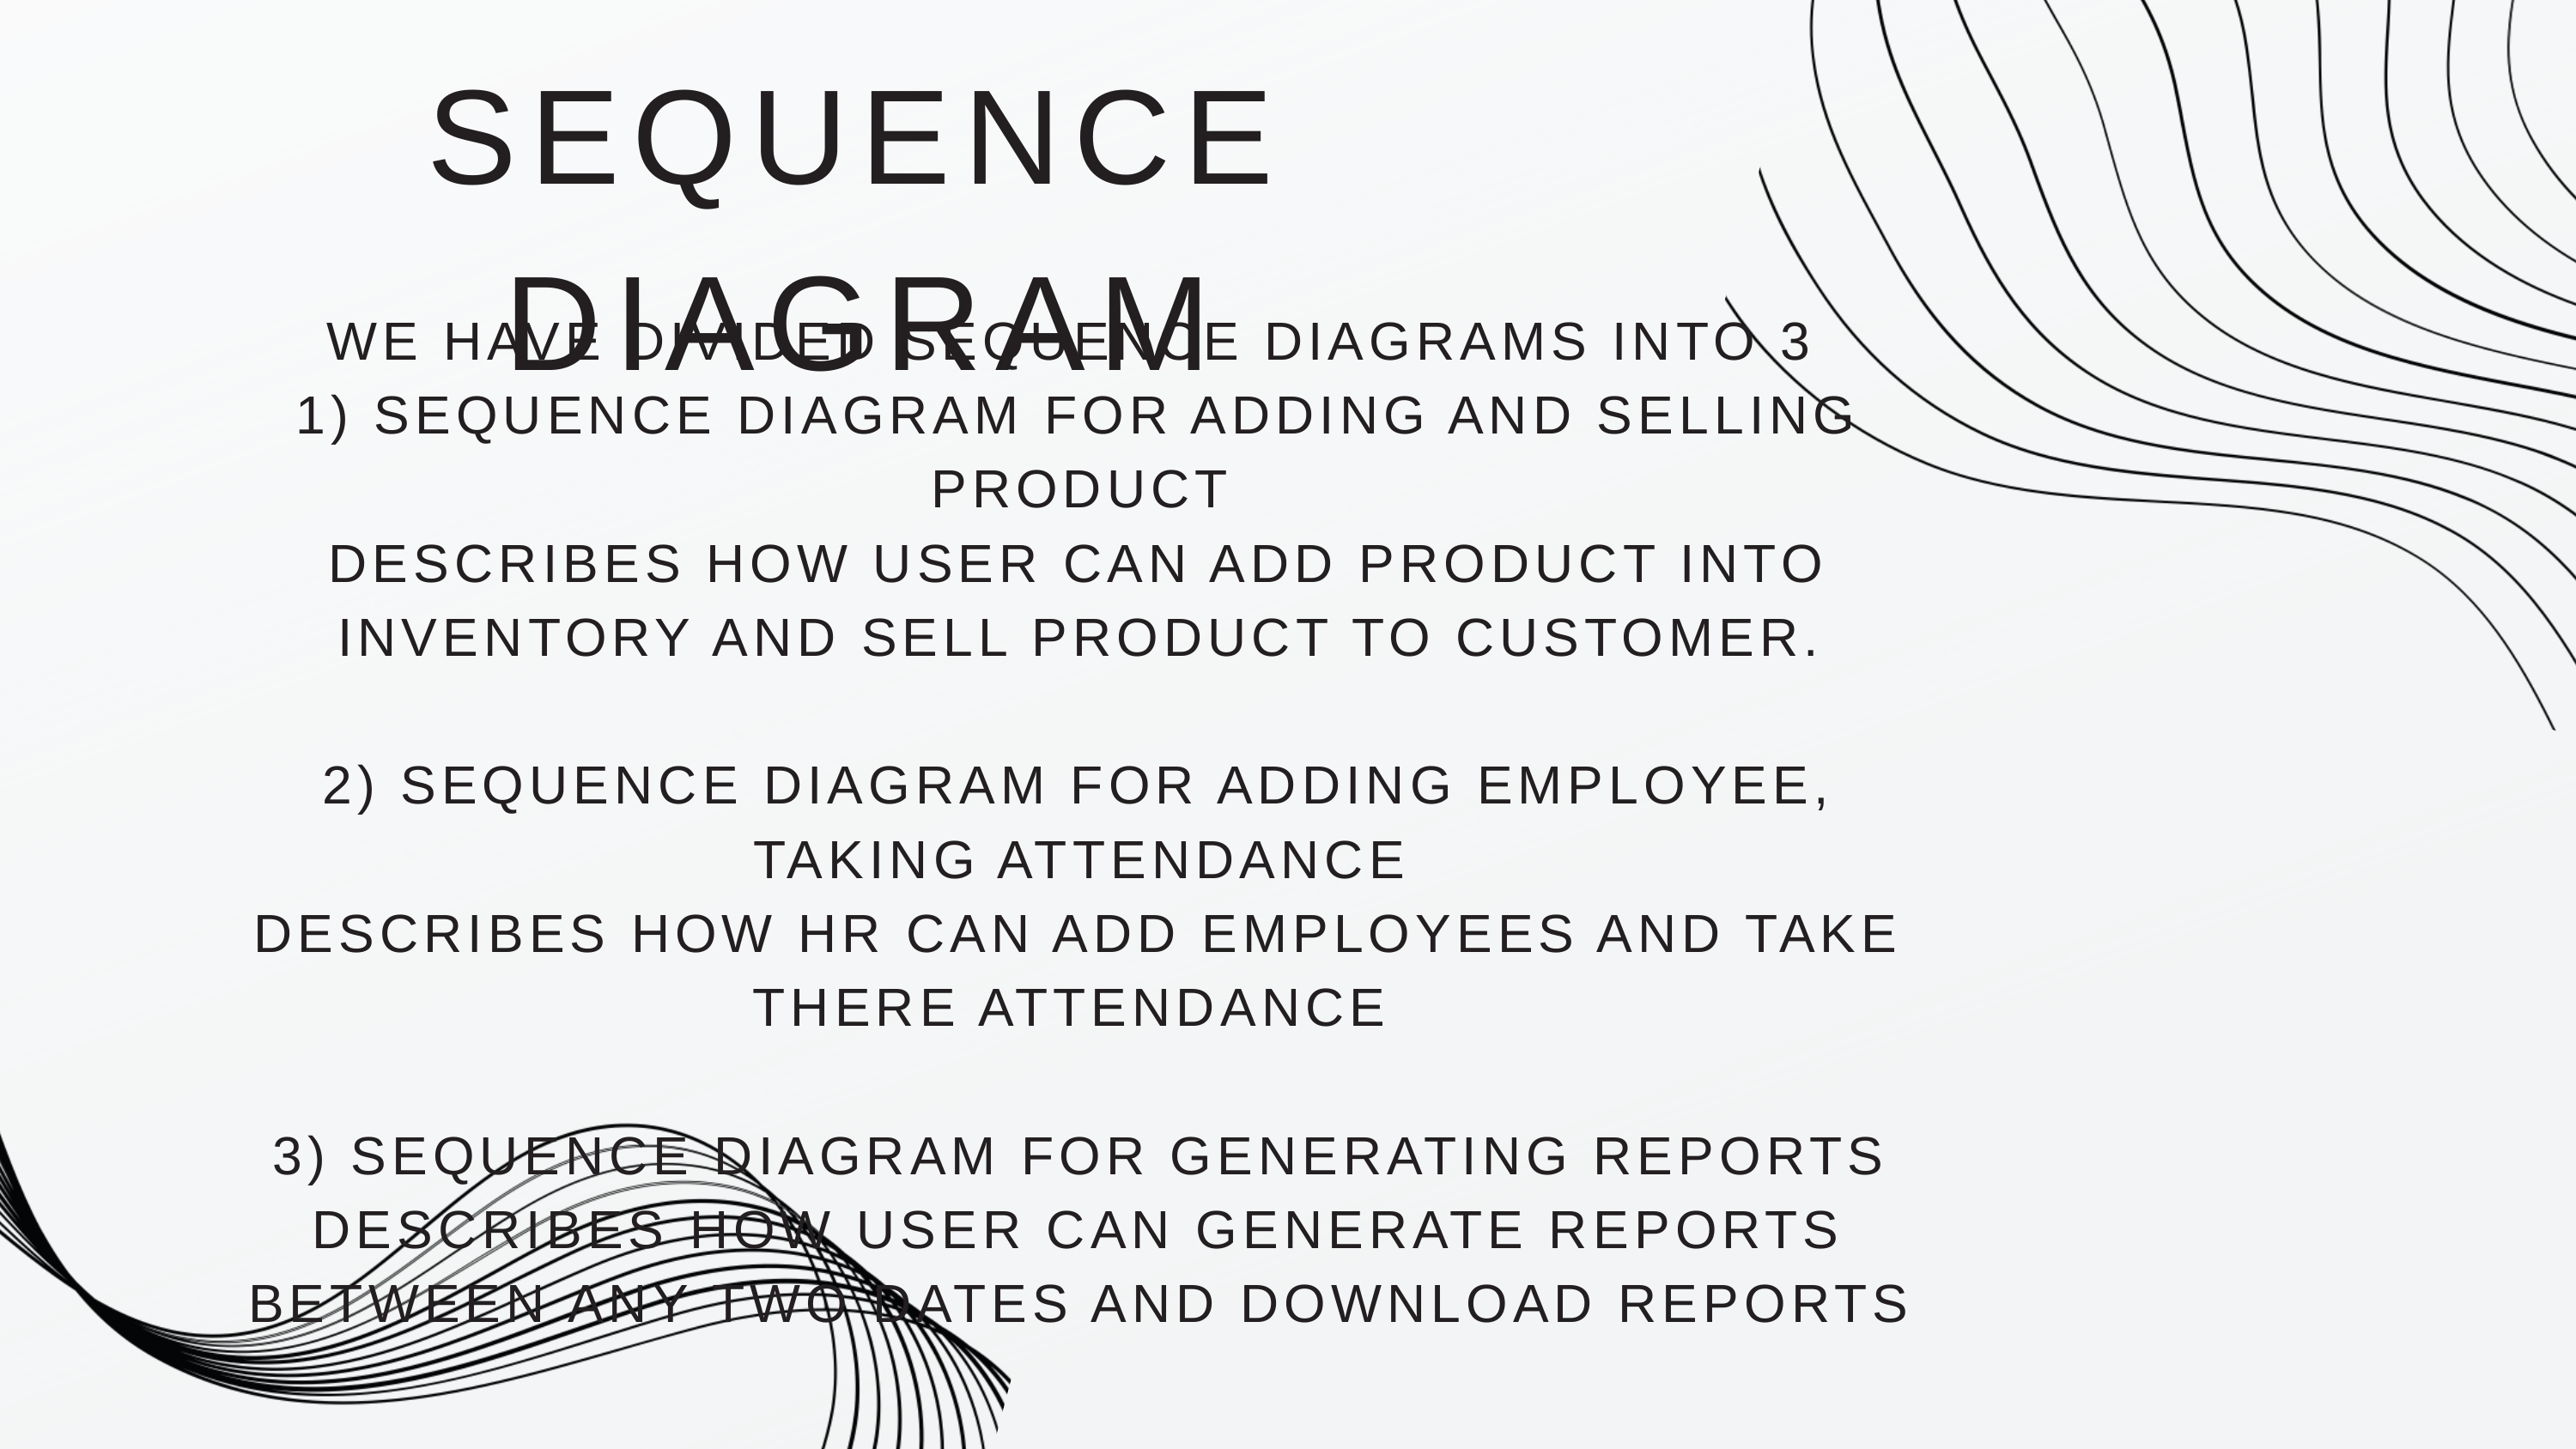

SEQUENCE DIAGRAM
WE HAVE DIVIDED SEQUENCE DIAGRAMS INTO 3
1) SEQUENCE DIAGRAM FOR ADDING AND SELLING PRODUCT
DESCRIBES HOW USER CAN ADD PRODUCT INTO INVENTORY AND SELL PRODUCT TO CUSTOMER.

2) SEQUENCE DIAGRAM FOR ADDING EMPLOYEE, TAKING ATTENDANCE
DESCRIBES HOW HR CAN ADD EMPLOYEES AND TAKE THERE ATTENDANCE

3) SEQUENCE DIAGRAM FOR GENERATING REPORTS
DESCRIBES HOW USER CAN GENERATE REPORTS BETWEEN ANY TWO DATES AND DOWNLOAD REPORTS